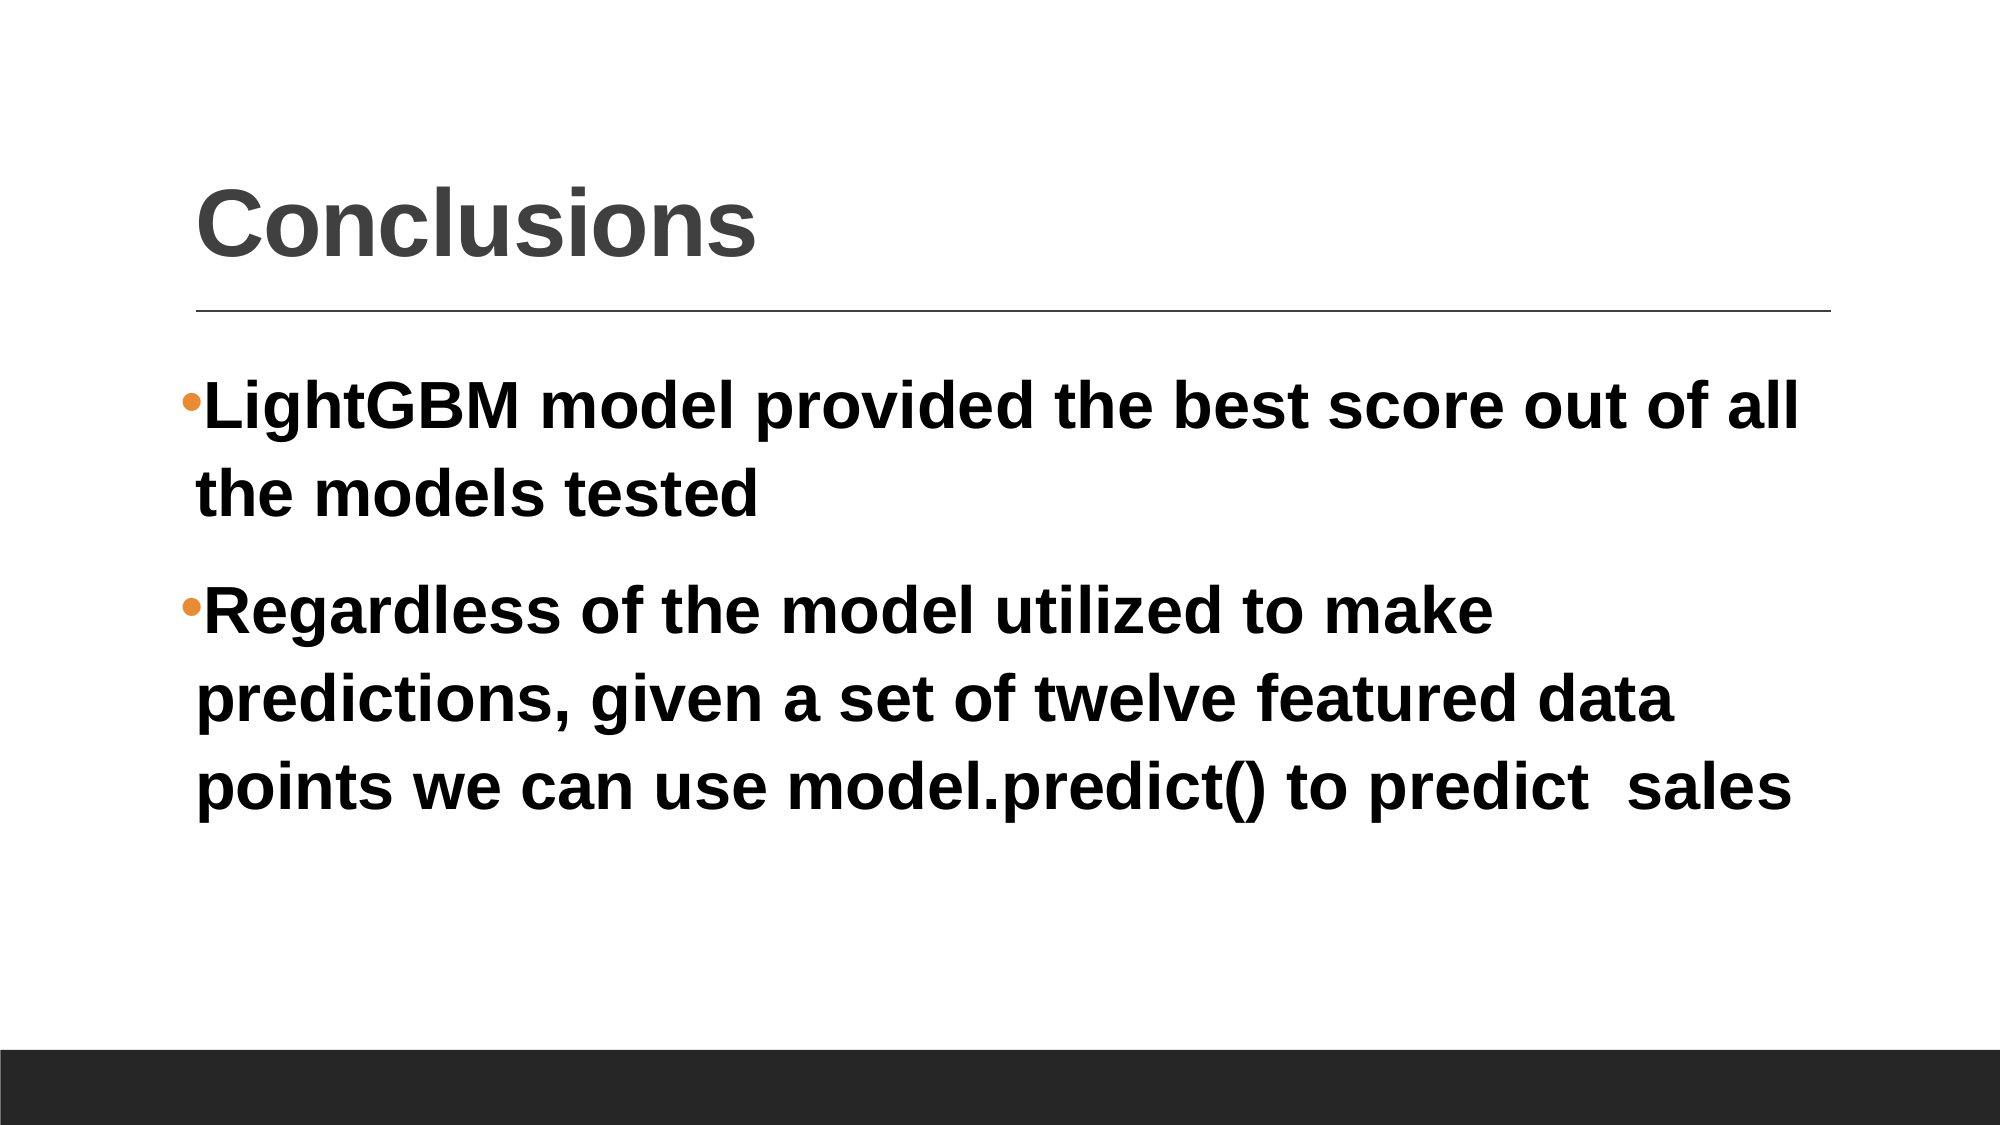

# Conclusions
LightGBM model provided the best score out of all the models tested
Regardless of the model utilized to make predictions, given a set of twelve featured data points we can use model.predict() to predict  sales